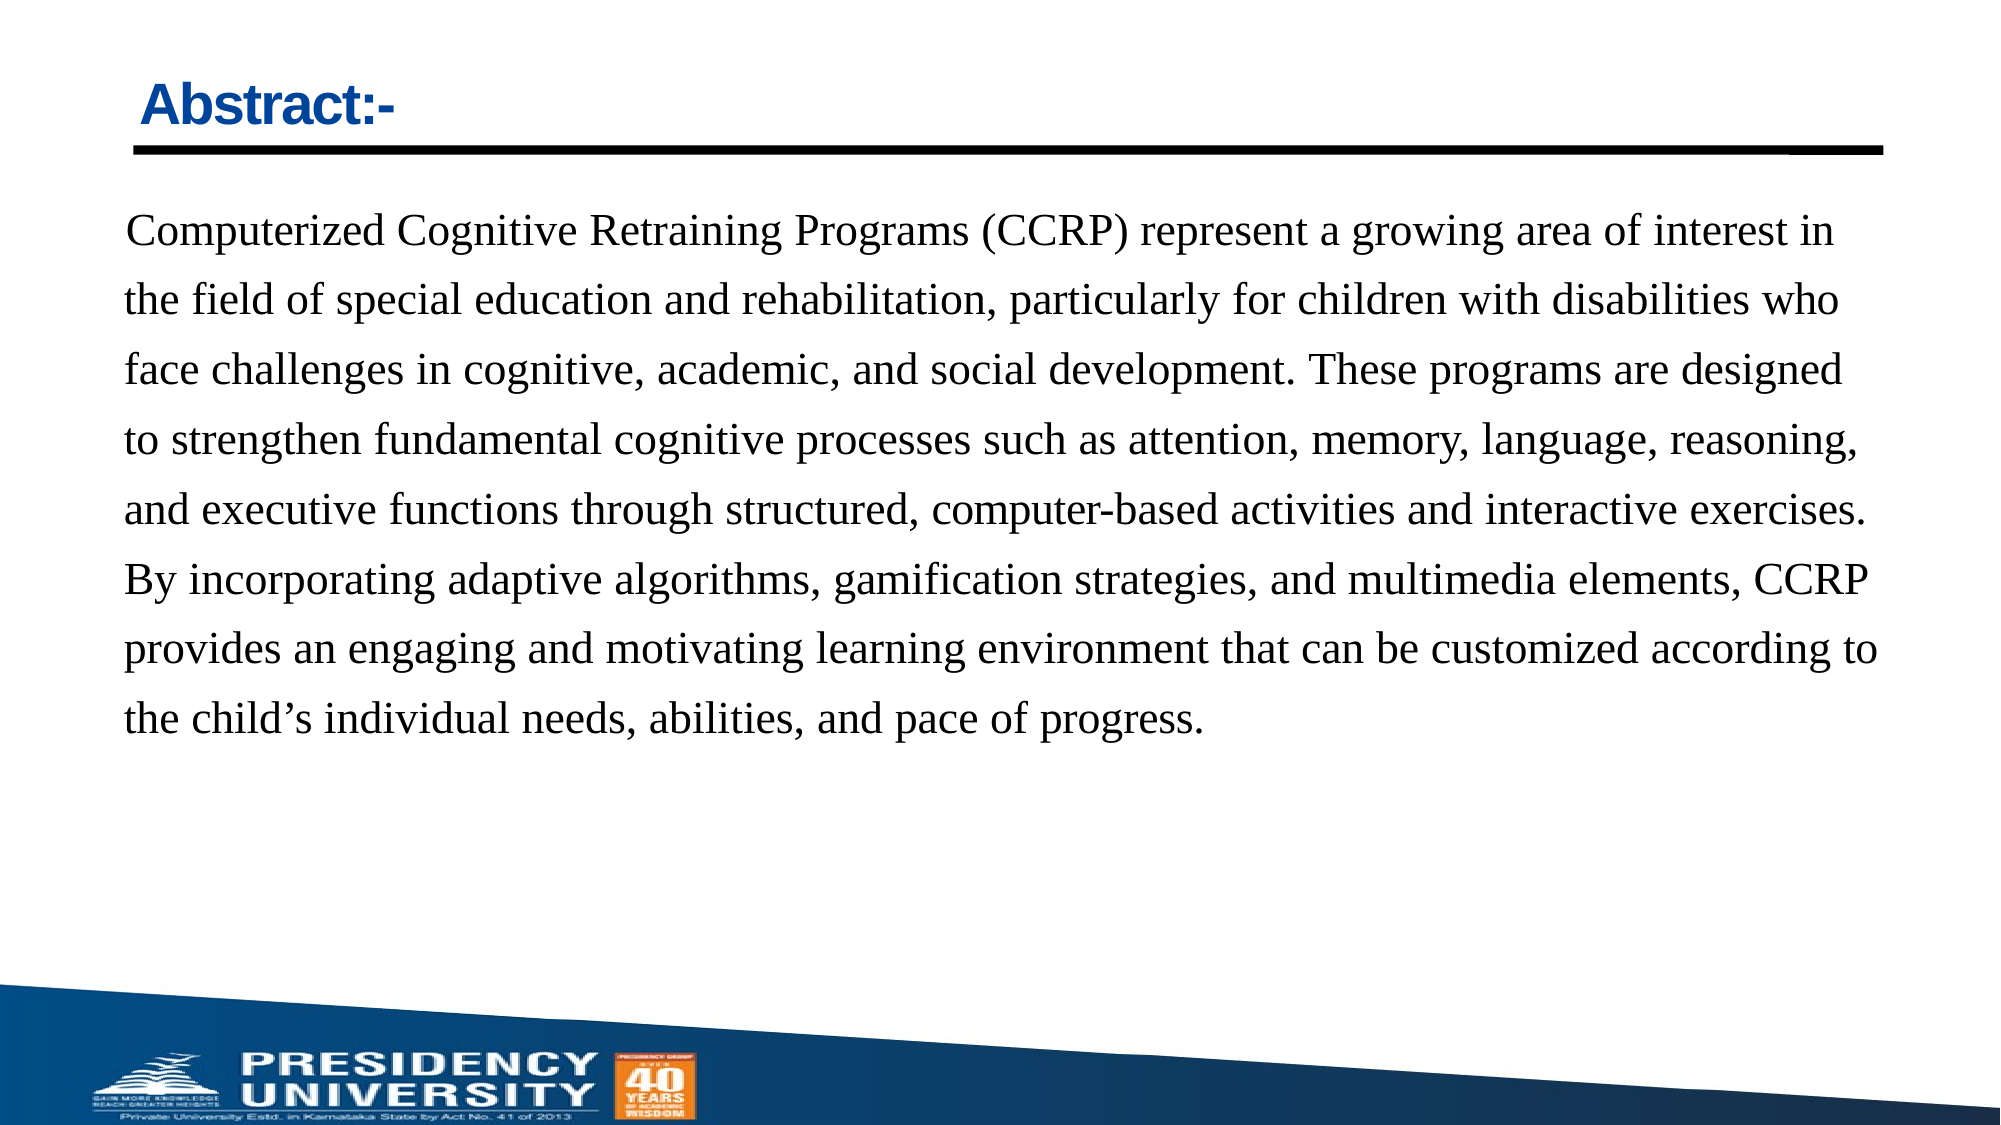

# Abstract:-
Computerized Cognitive Retraining Programs (CCRP) represent a growing area of interest in the field of special education and rehabilitation, particularly for children with disabilities who face challenges in cognitive, academic, and social development. These programs are designed to strengthen fundamental cognitive processes such as attention, memory, language, reasoning, and executive functions through structured, computer-based activities and interactive exercises. By incorporating adaptive algorithms, gamification strategies, and multimedia elements, CCRP provides an engaging and motivating learning environment that can be customized according to the child’s individual needs, abilities, and pace of progress.